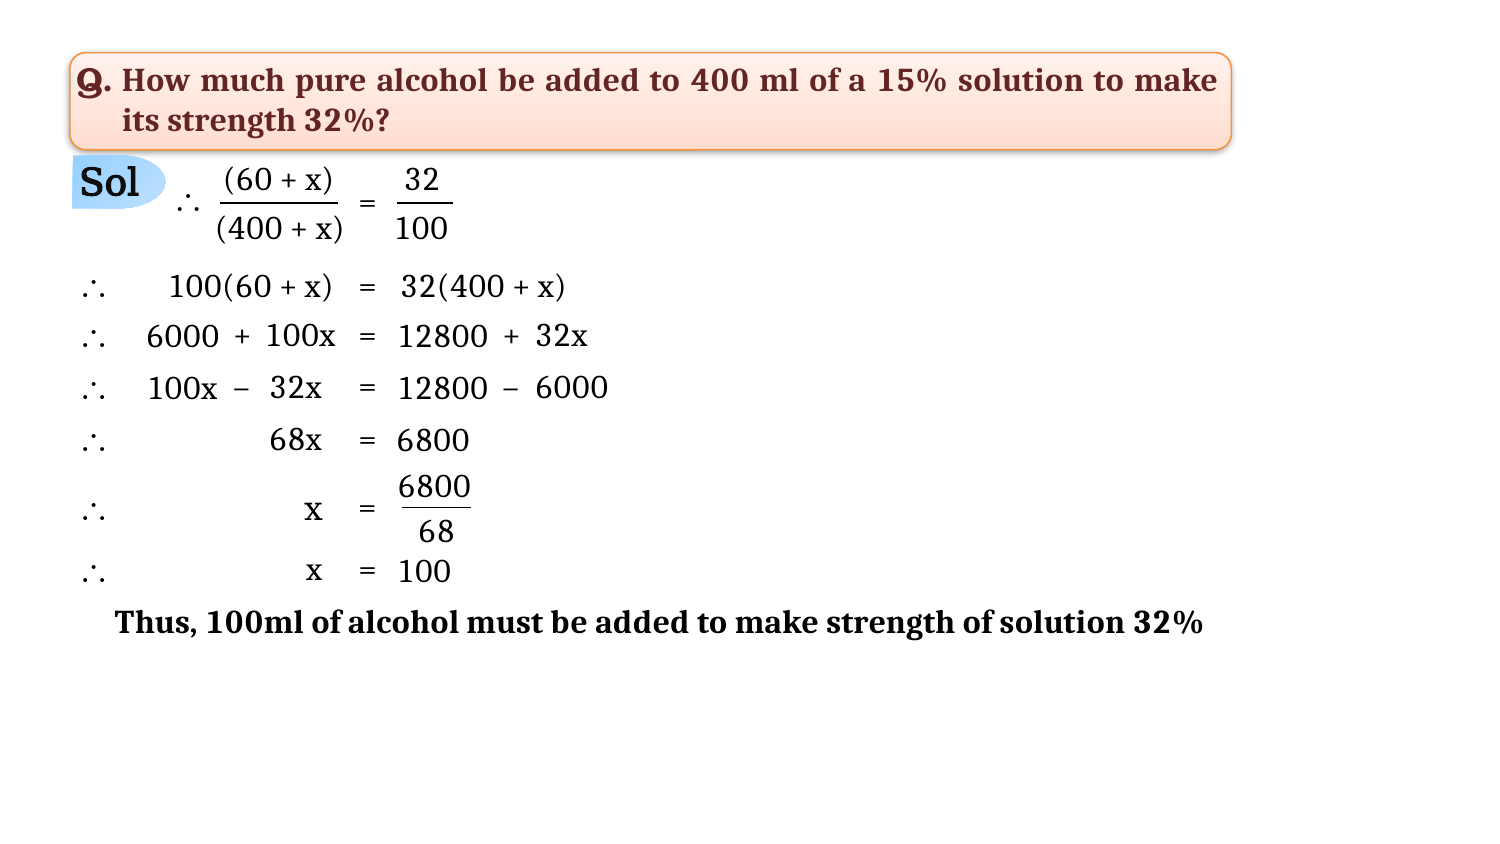

How much pure alcohol be added to 400 ml of a 15% solution to make its strength 32%?
Q.

(60 + x)
32
Sol

∴
=
(400 + x)
100
∴
100(60 + x)
=
32(400 + x)
=
+
100x
+
32x
∴
6000
12800
=
–
32x
–
6000
∴
100x
12800
=
68x
∴
6800
6800
68
=
x
∴
=
x
∴
100
Thus, 100ml of alcohol must be added to make strength of solution 32%